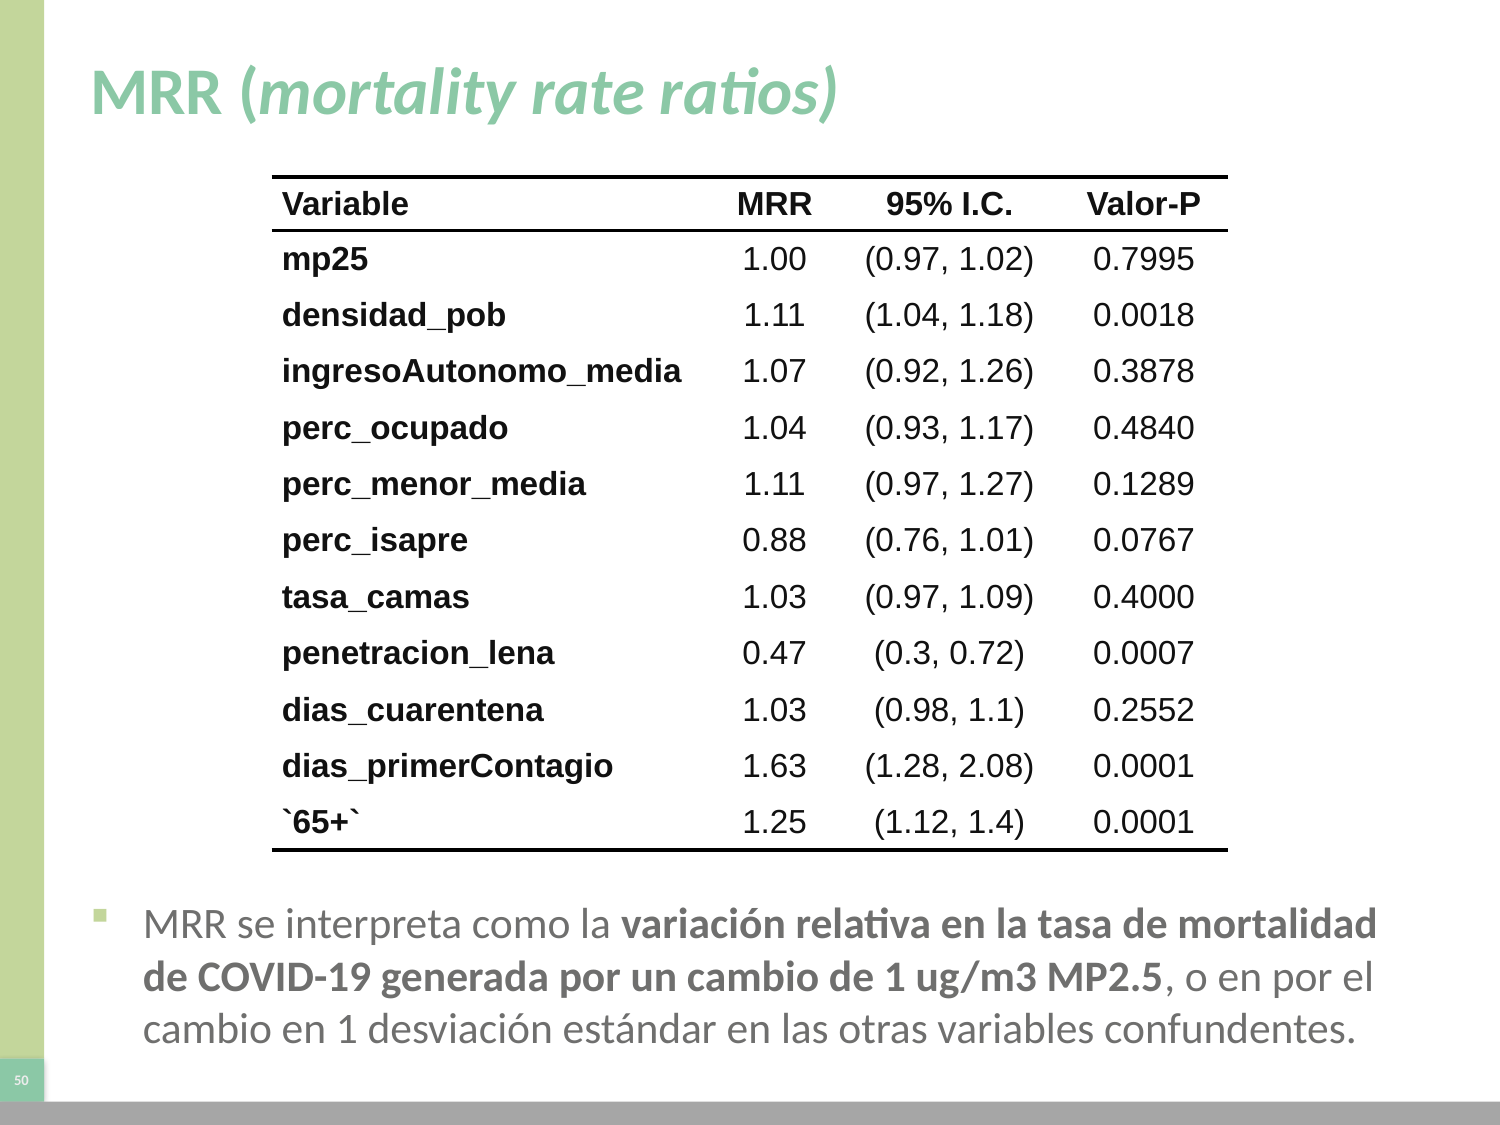

# MRR (mortality rate ratios)
| Variable | MRR | 95% I.C. | Valor-P |
| --- | --- | --- | --- |
| mp25 | 1.00 | (0.97, 1.02) | 0.7995 |
| densidad\_pob | 1.11 | (1.04, 1.18) | 0.0018 |
| ingresoAutonomo\_media | 1.07 | (0.92, 1.26) | 0.3878 |
| perc\_ocupado | 1.04 | (0.93, 1.17) | 0.4840 |
| perc\_menor\_media | 1.11 | (0.97, 1.27) | 0.1289 |
| perc\_isapre | 0.88 | (0.76, 1.01) | 0.0767 |
| tasa\_camas | 1.03 | (0.97, 1.09) | 0.4000 |
| penetracion\_lena | 0.47 | (0.3, 0.72) | 0.0007 |
| dias\_cuarentena | 1.03 | (0.98, 1.1) | 0.2552 |
| dias\_primerContagio | 1.63 | (1.28, 2.08) | 0.0001 |
| `65+` | 1.25 | (1.12, 1.4) | 0.0001 |
MRR se interpreta como la variación relativa en la tasa de mortalidad de COVID-19 generada por un cambio de 1 ug/m3 MP2.5, o en por el cambio en 1 desviación estándar en las otras variables confundentes.